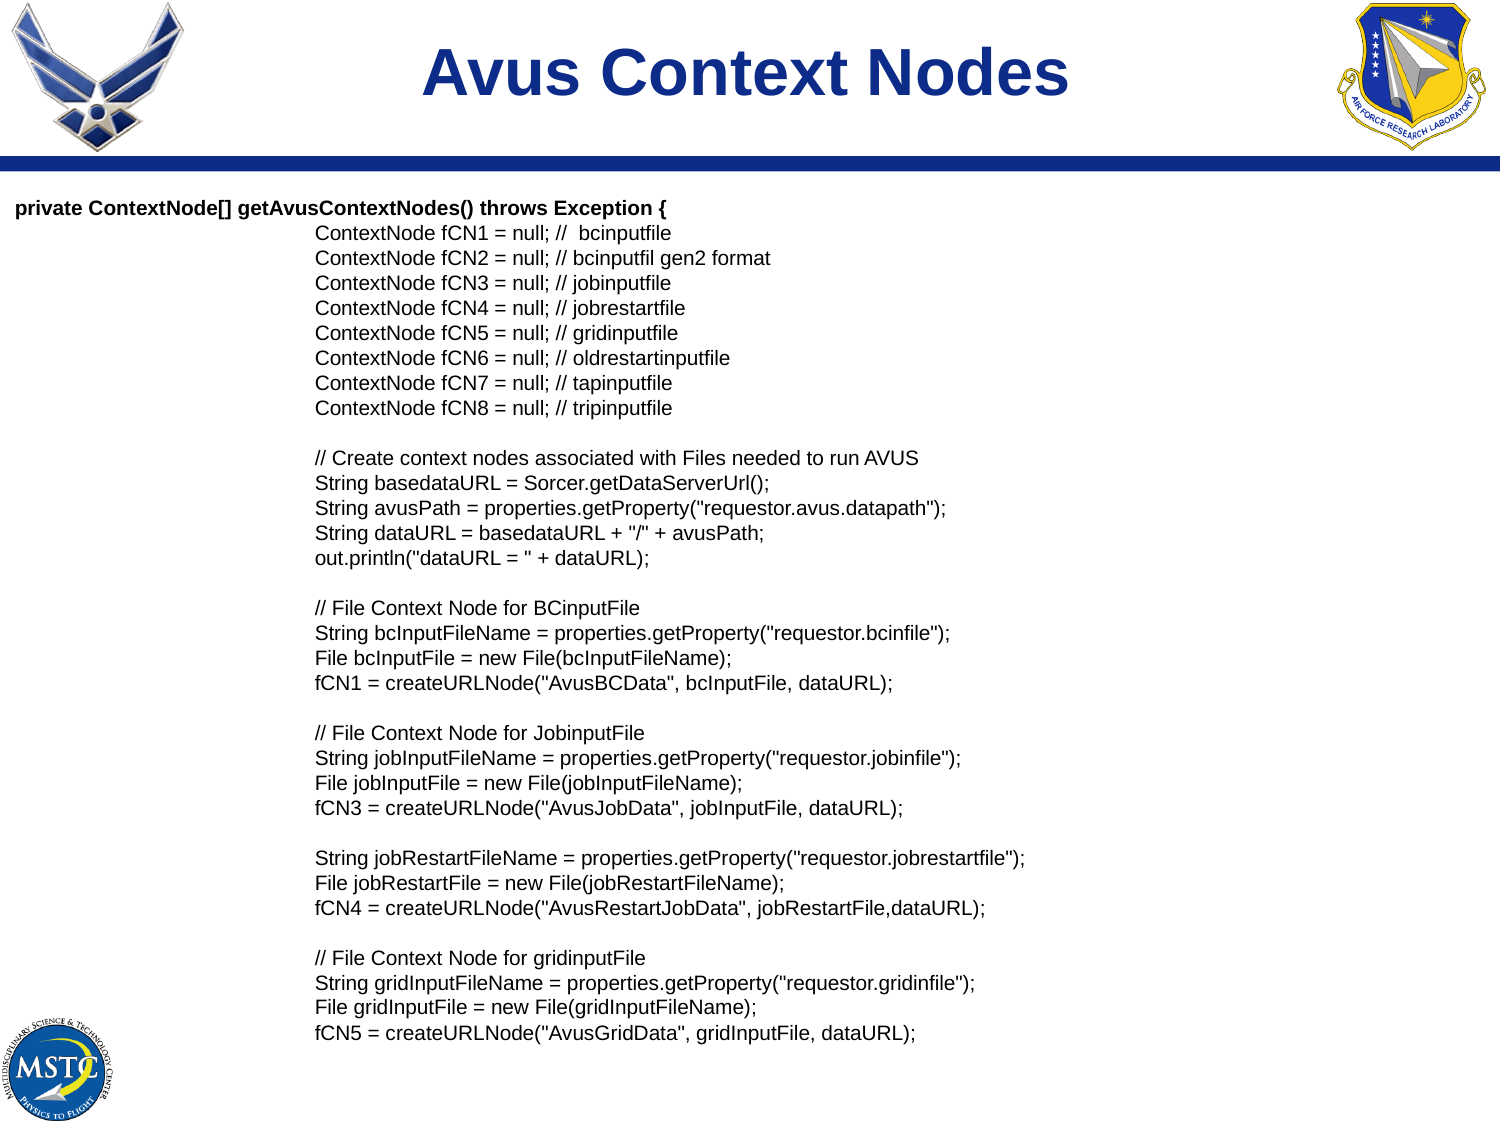

# Avus Context Nodes
private ContextNode[] getAvusContextNodes() throws Exception {
		ContextNode fCN1 = null; //  bcinputfile
		ContextNode fCN2 = null; // bcinputfil gen2 format
		ContextNode fCN3 = null; // jobinputfile
		ContextNode fCN4 = null; // jobrestartfile
		ContextNode fCN5 = null; // gridinputfile
		ContextNode fCN6 = null; // oldrestartinputfile
		ContextNode fCN7 = null; // tapinputfile
		ContextNode fCN8 = null; // tripinputfile

		// Create context nodes associated with Files needed to run AVUS
		String basedataURL = Sorcer.getDataServerUrl();
		String avusPath = properties.getProperty("requestor.avus.datapath");
		String dataURL = basedataURL + "/" + avusPath;
		out.println("dataURL = " + dataURL);

		// File Context Node for BCinputFile
		String bcInputFileName = properties.getProperty("requestor.bcinfile");
		File bcInputFile = new File(bcInputFileName);
		fCN1 = createURLNode("AvusBCData", bcInputFile, dataURL);

		// File Context Node for JobinputFile
		String jobInputFileName = properties.getProperty("requestor.jobinfile");
		File jobInputFile = new File(jobInputFileName);
		fCN3 = createURLNode("AvusJobData", jobInputFile, dataURL);

		String jobRestartFileName = properties.getProperty("requestor.jobrestartfile");
		File jobRestartFile = new File(jobRestartFileName);
		fCN4 = createURLNode("AvusRestartJobData", jobRestartFile,dataURL);

		// File Context Node for gridinputFile
		String gridInputFileName = properties.getProperty("requestor.gridinfile");
		File gridInputFile = new File(gridInputFileName);
		fCN5 = createURLNode("AvusGridData", gridInputFile, dataURL);